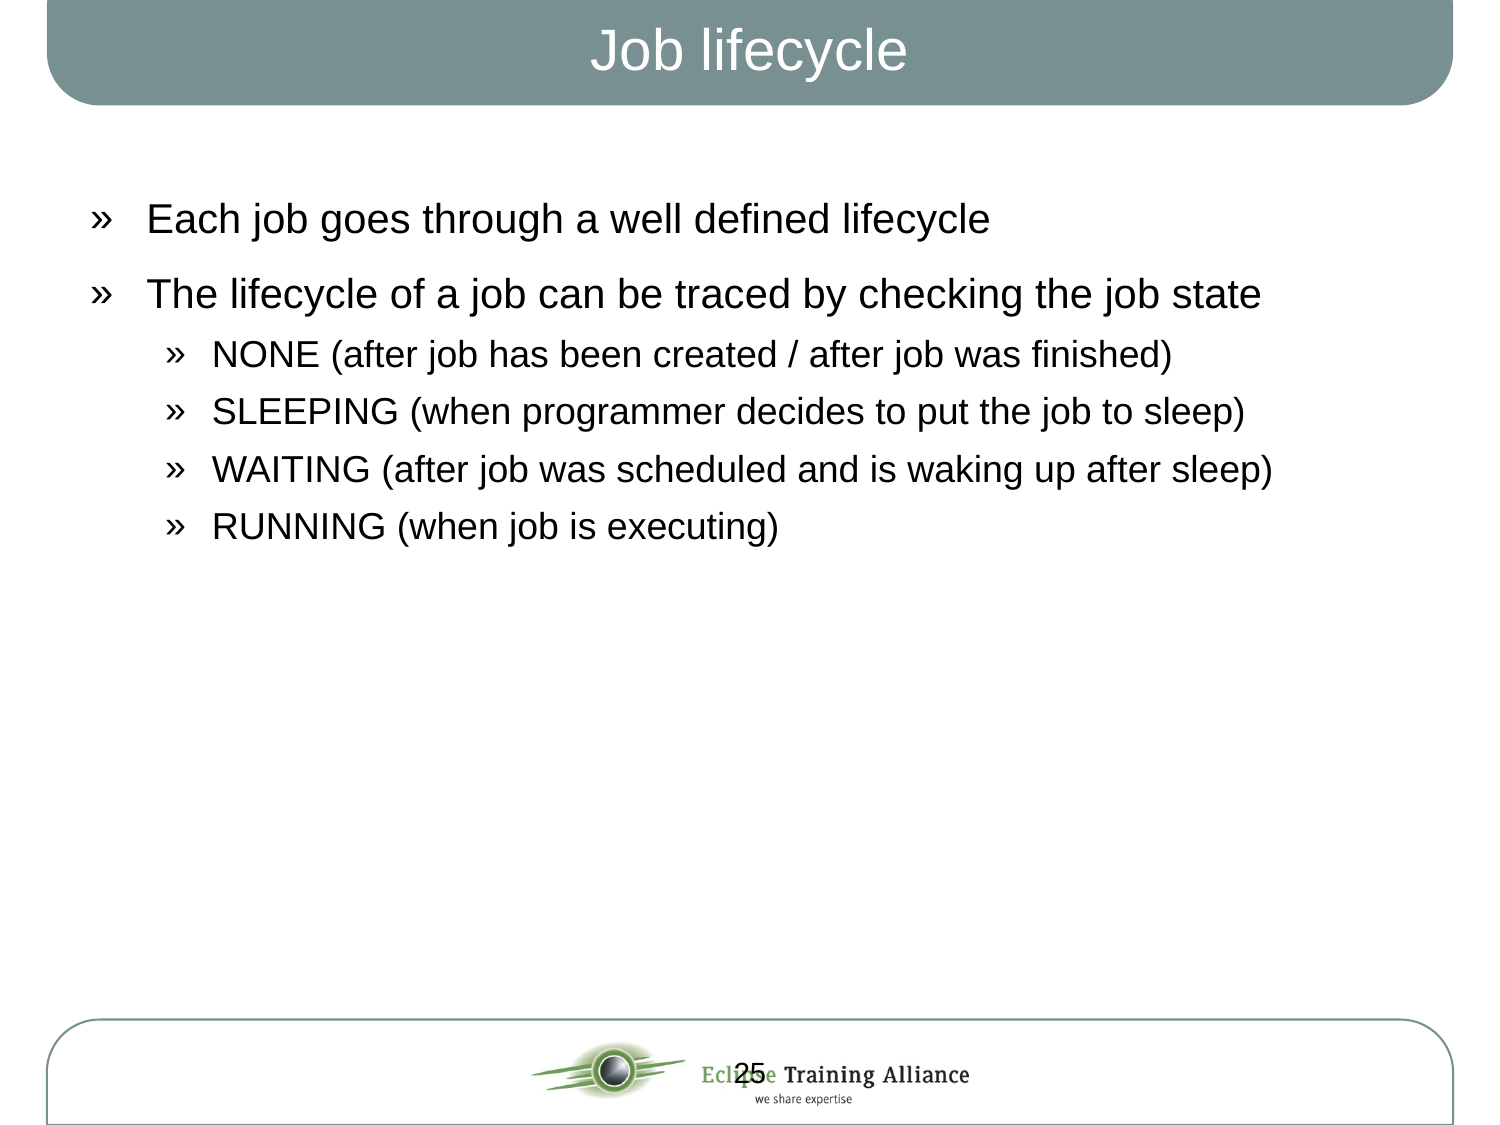

# Job lifecycle
Each job goes through a well defined lifecycle
The lifecycle of a job can be traced by checking the job state
NONE (after job has been created / after job was finished)
SLEEPING (when programmer decides to put the job to sleep)
WAITING (after job was scheduled and is waking up after sleep)
RUNNING (when job is executing)

25